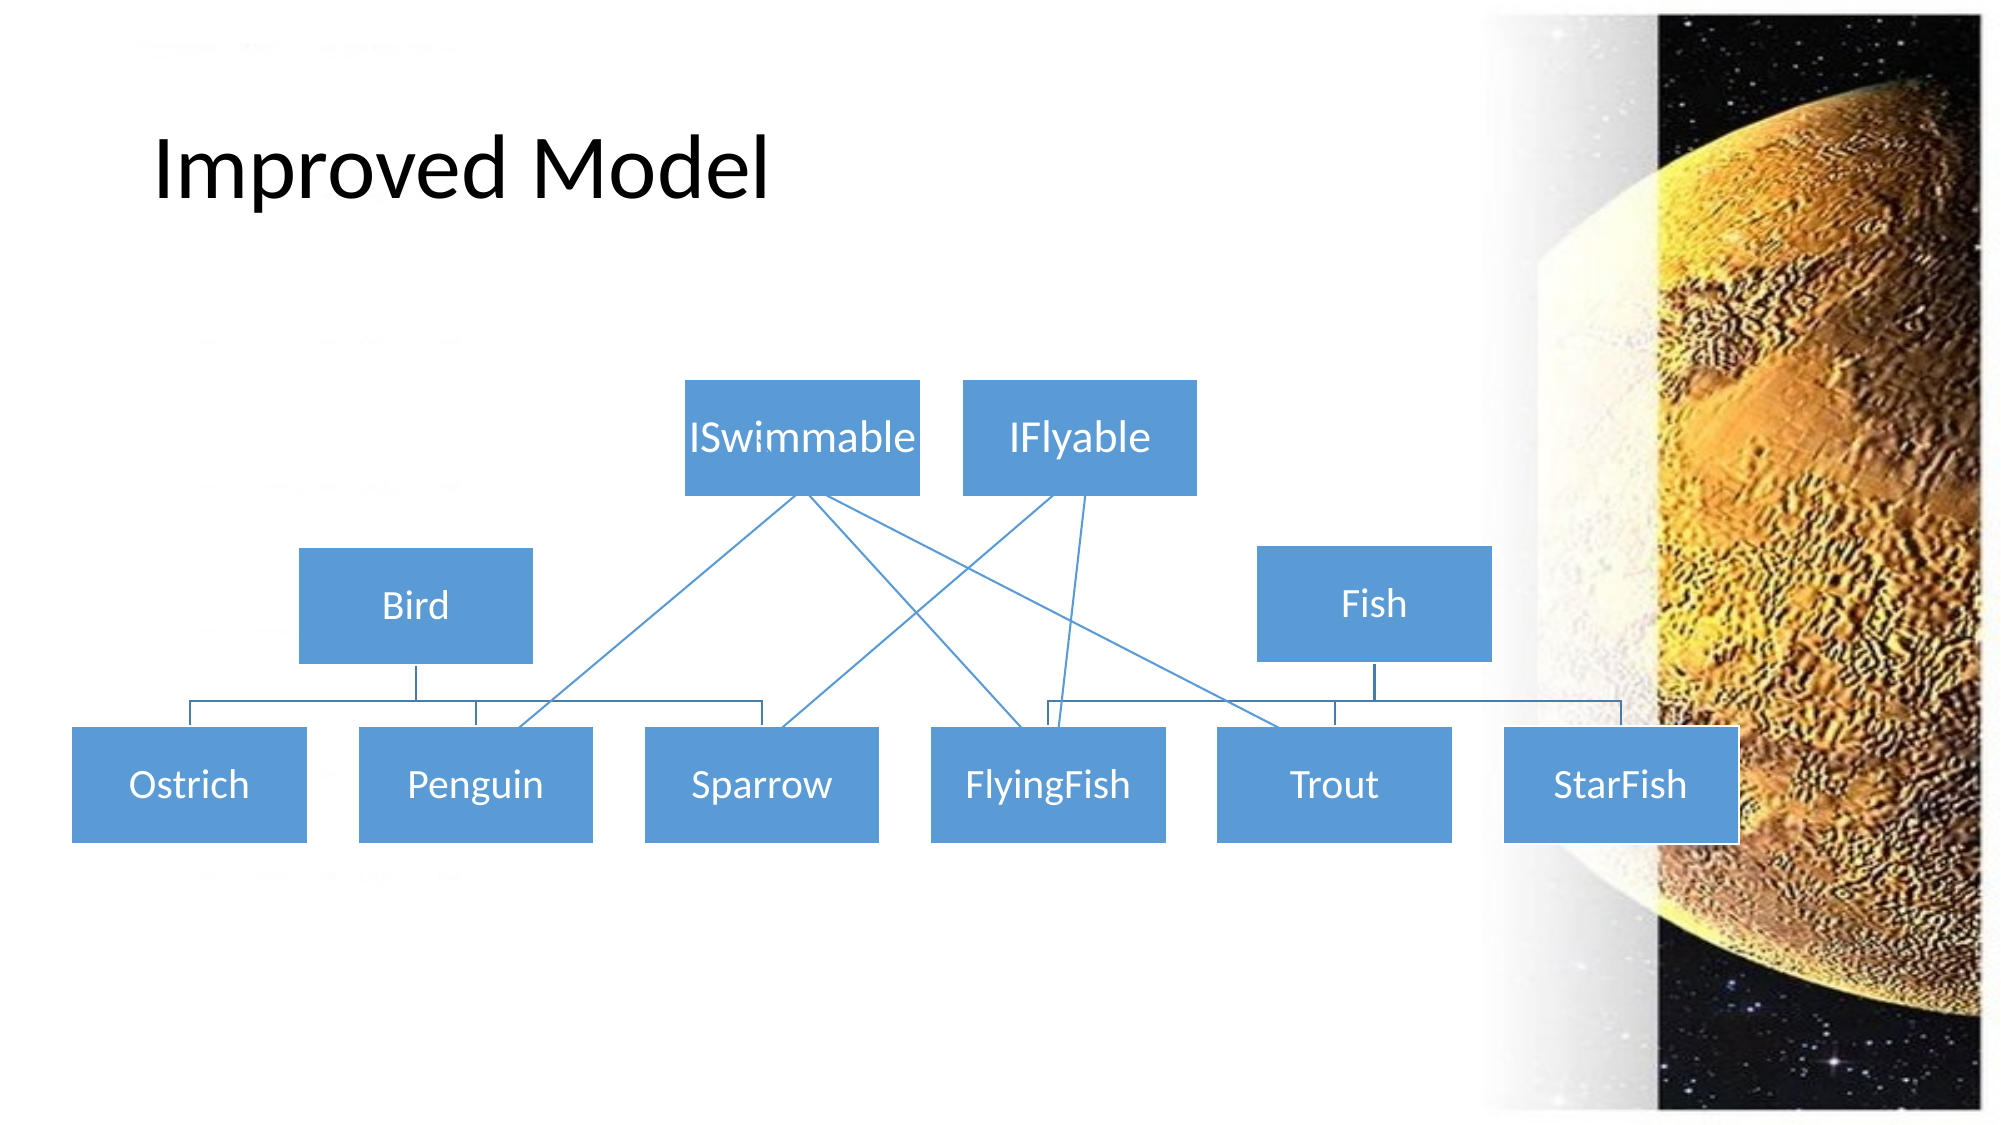

# Improved Model
ISwimmable
IFlyable
Bird
Ostrich
Penguin
Sparrow
Fish
FlyingFish
Trout
StarFish